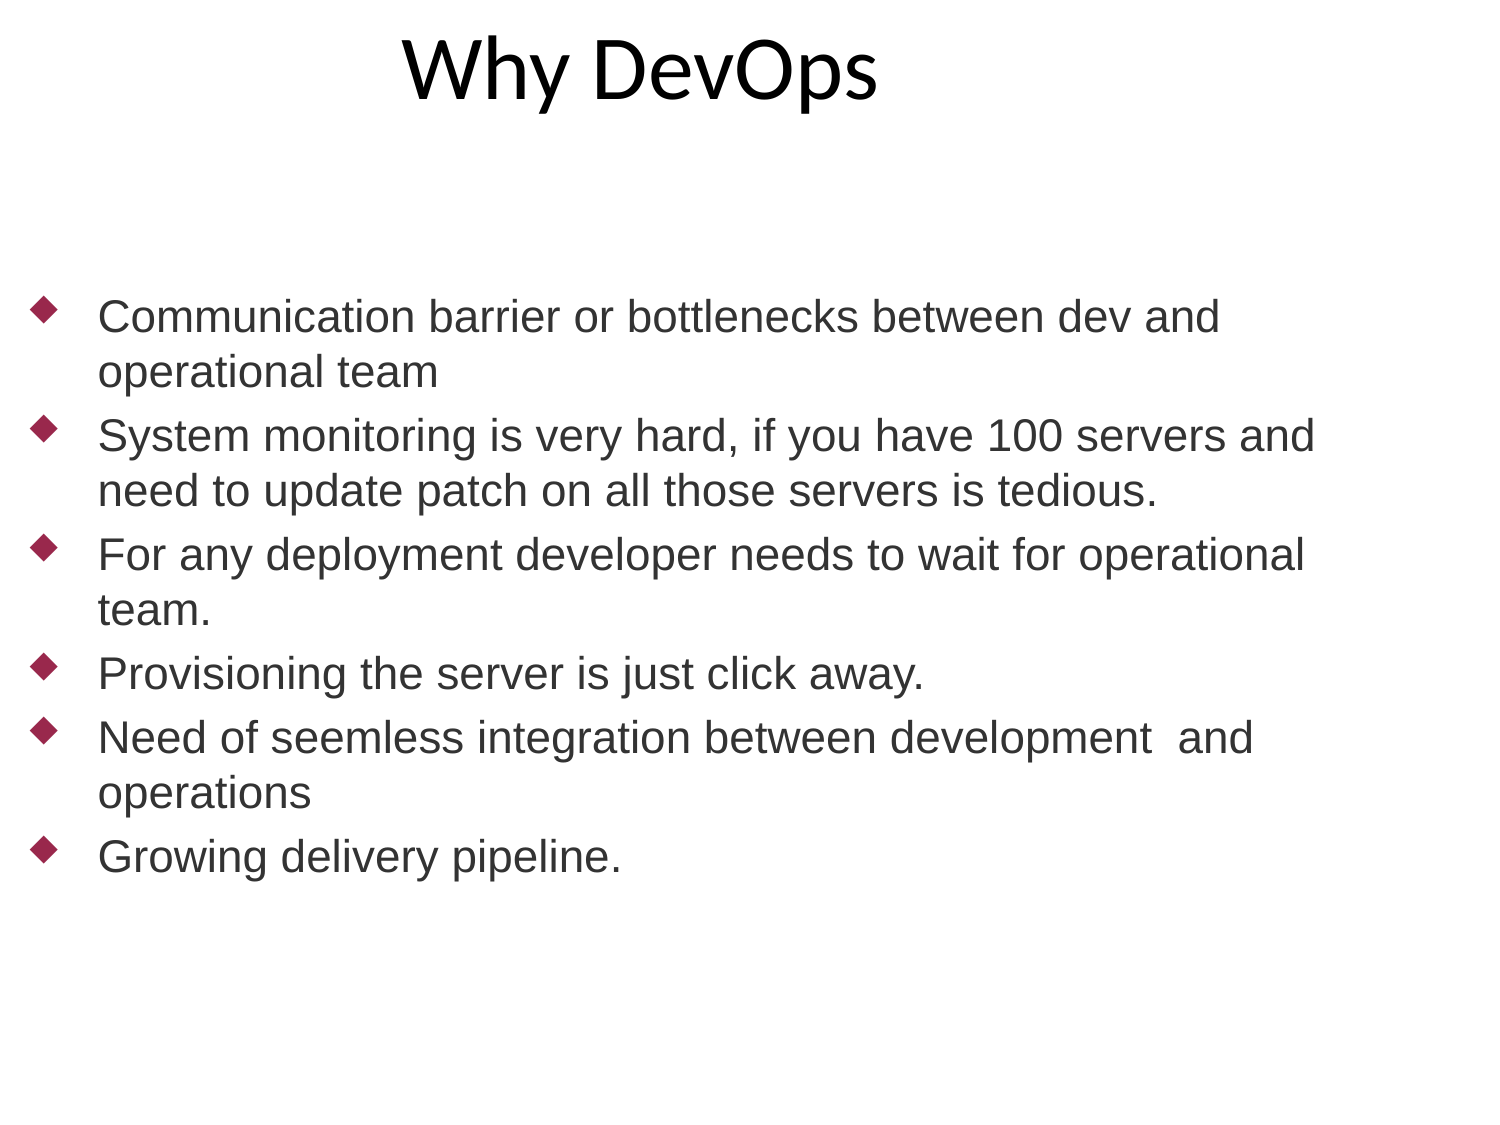

Why DevOps
Communication barrier or bottlenecks between dev and operational team
System monitoring is very hard, if you have 100 servers and need to update patch on all those servers is tedious.
For any deployment developer needs to wait for operational team.
Provisioning the server is just click away.
Need of seemless integration between development  and operations
Growing delivery pipeline.